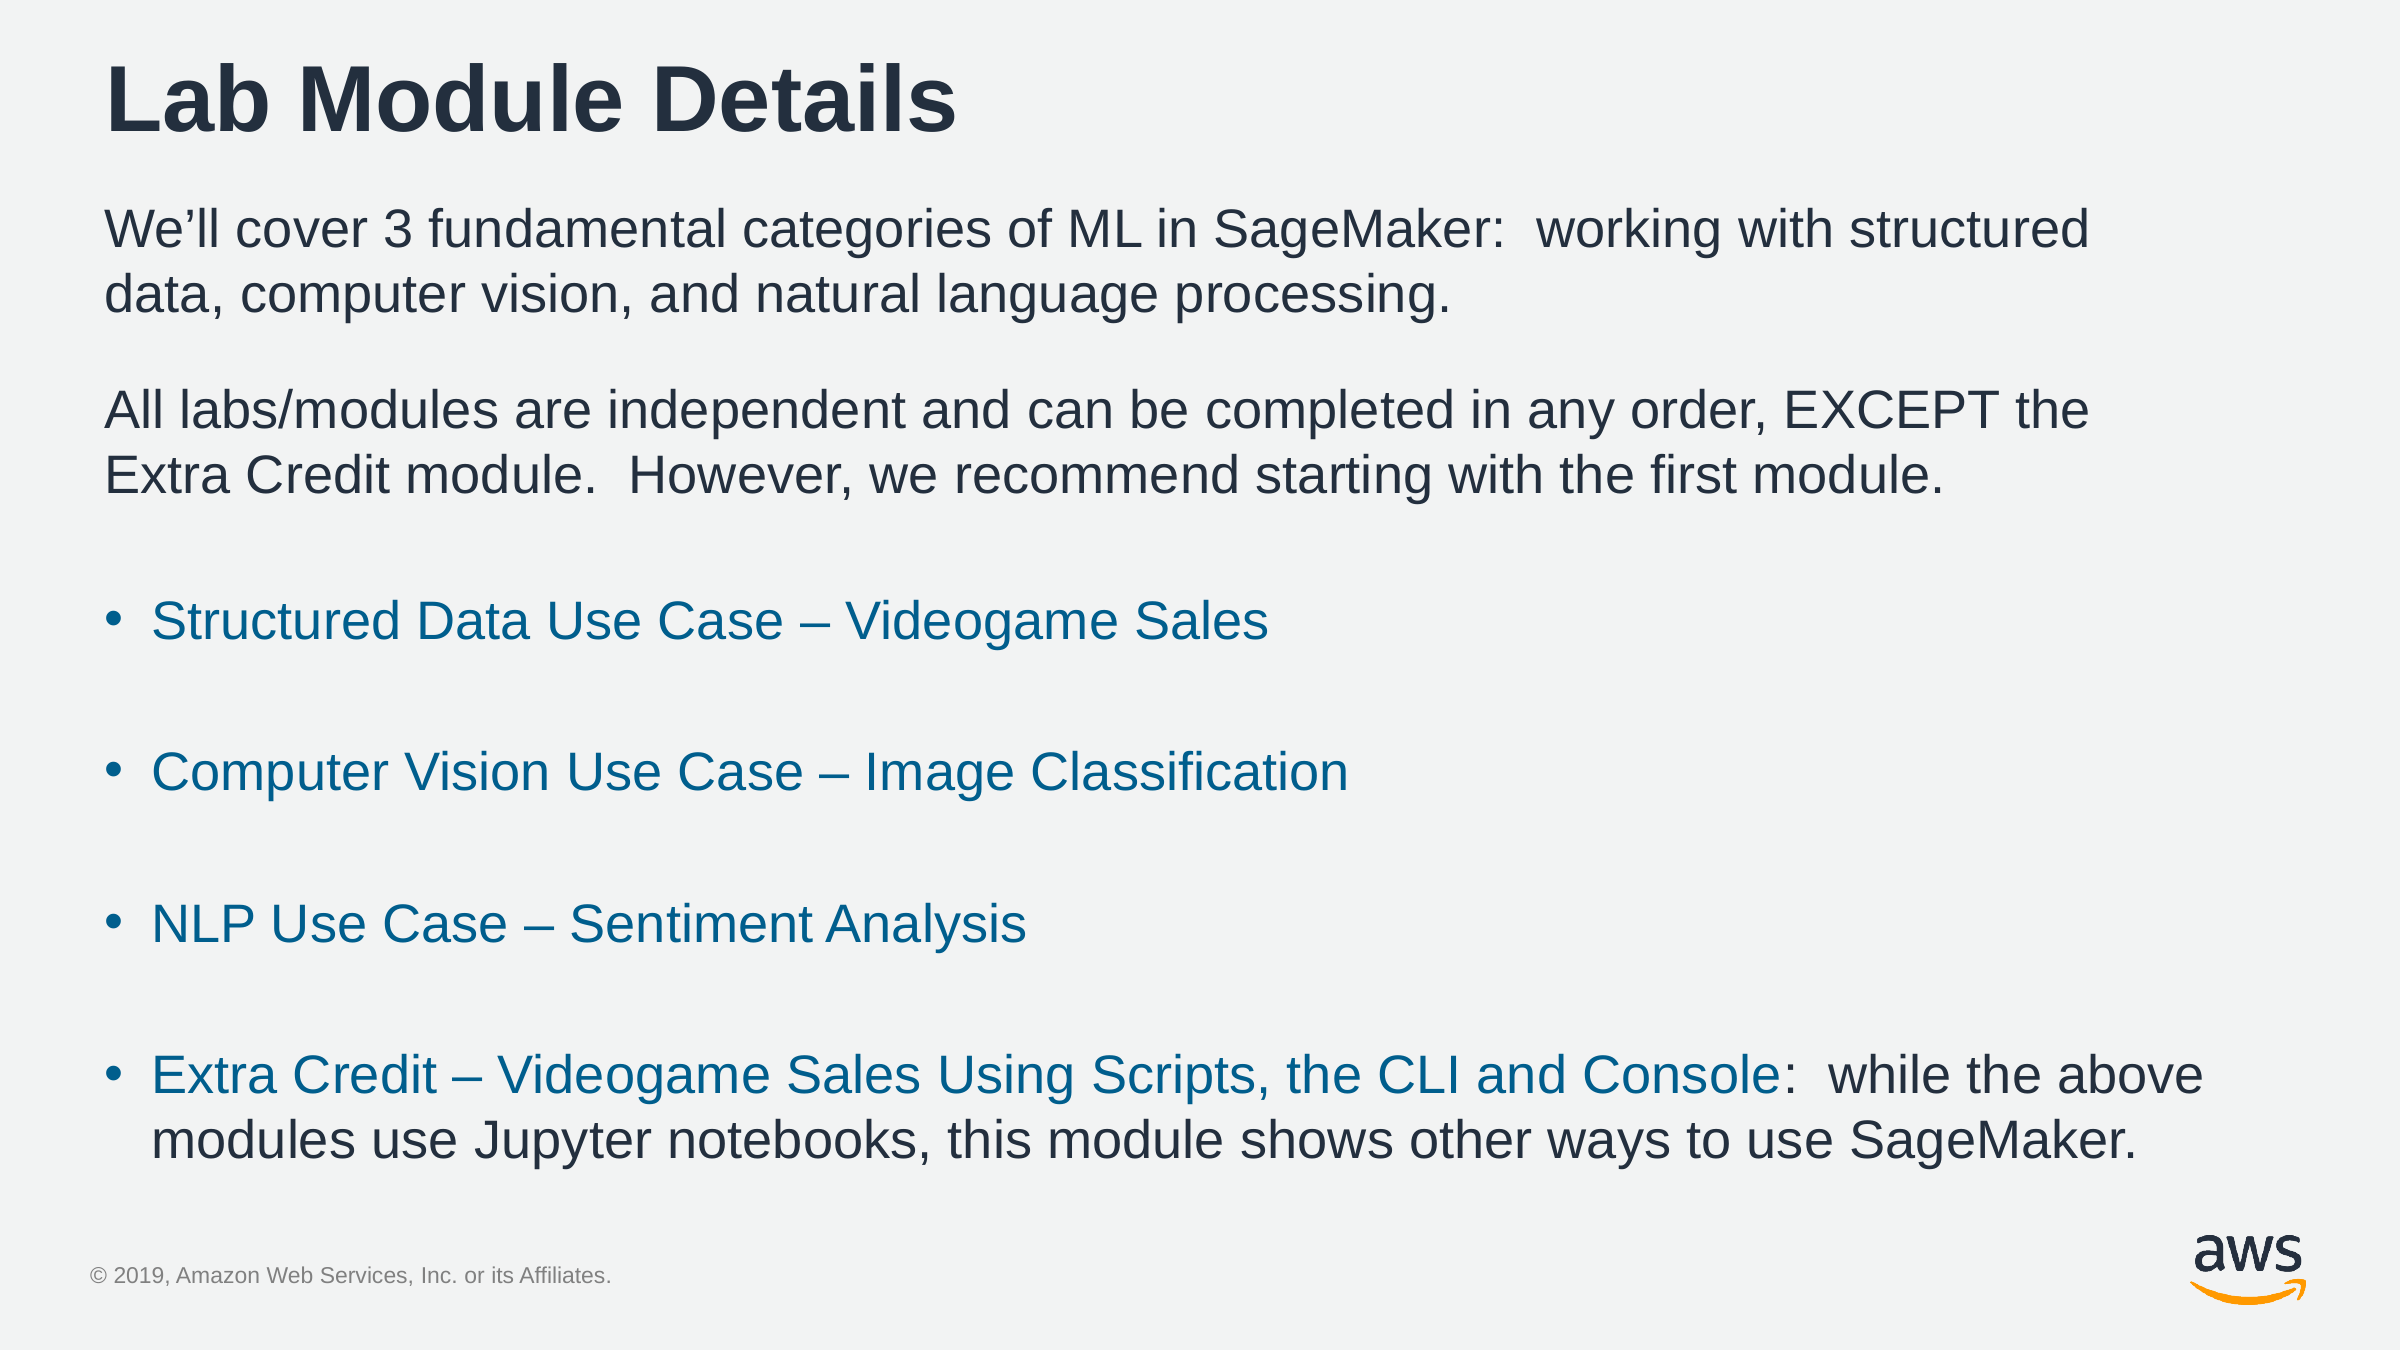

# Lab Module Details

We’ll cover 3 fundamental categories of ML in SageMaker:  working with structured data, computer vision, and natural language processing.

All labs/modules are independent and can be completed in any order, EXCEPT the Extra Credit module.  However, we recommend starting with the first module.

Structured Data Use Case – Videogame Sales

Computer Vision Use Case – Image Classification

NLP Use Case – Sentiment Analysis

Extra Credit – Videogame Sales Using Scripts, the CLI and Console:  while the above modules use Jupyter notebooks, this module shows other ways to use SageMaker.